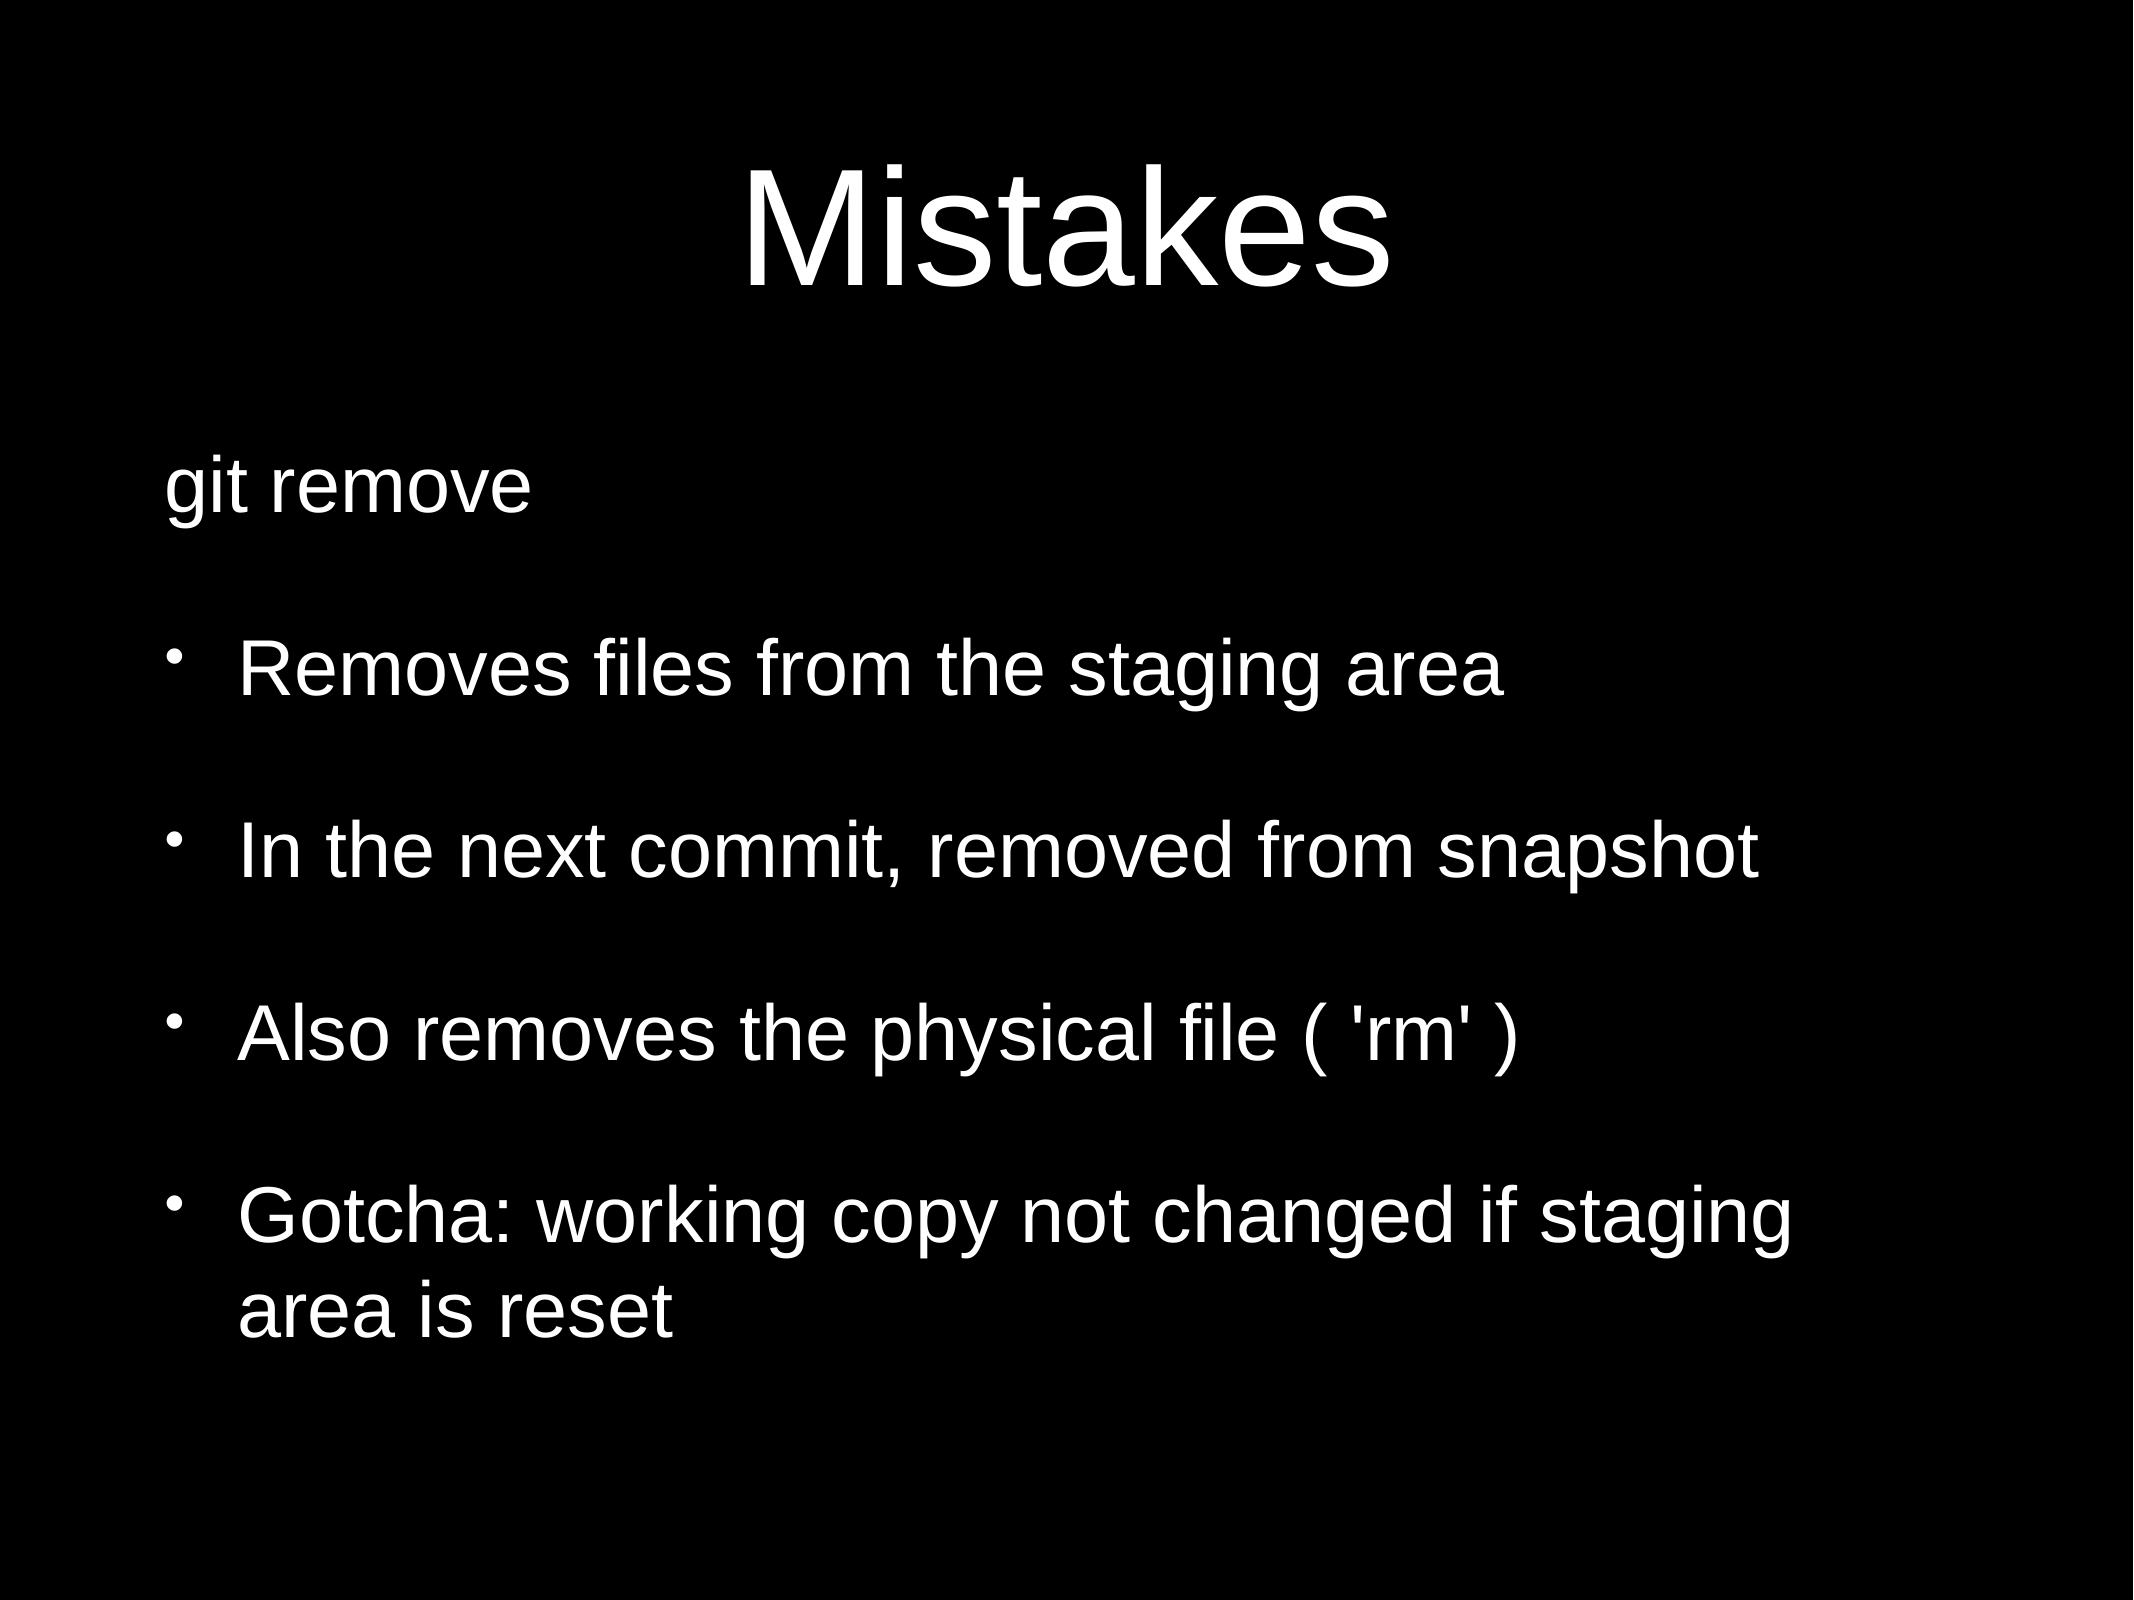

# Mistakes
git remove
Removes files from the staging area
In the next commit, removed from snapshot
Also removes the physical file ( 'rm' )
Gotcha: working copy not changed if staging area is reset